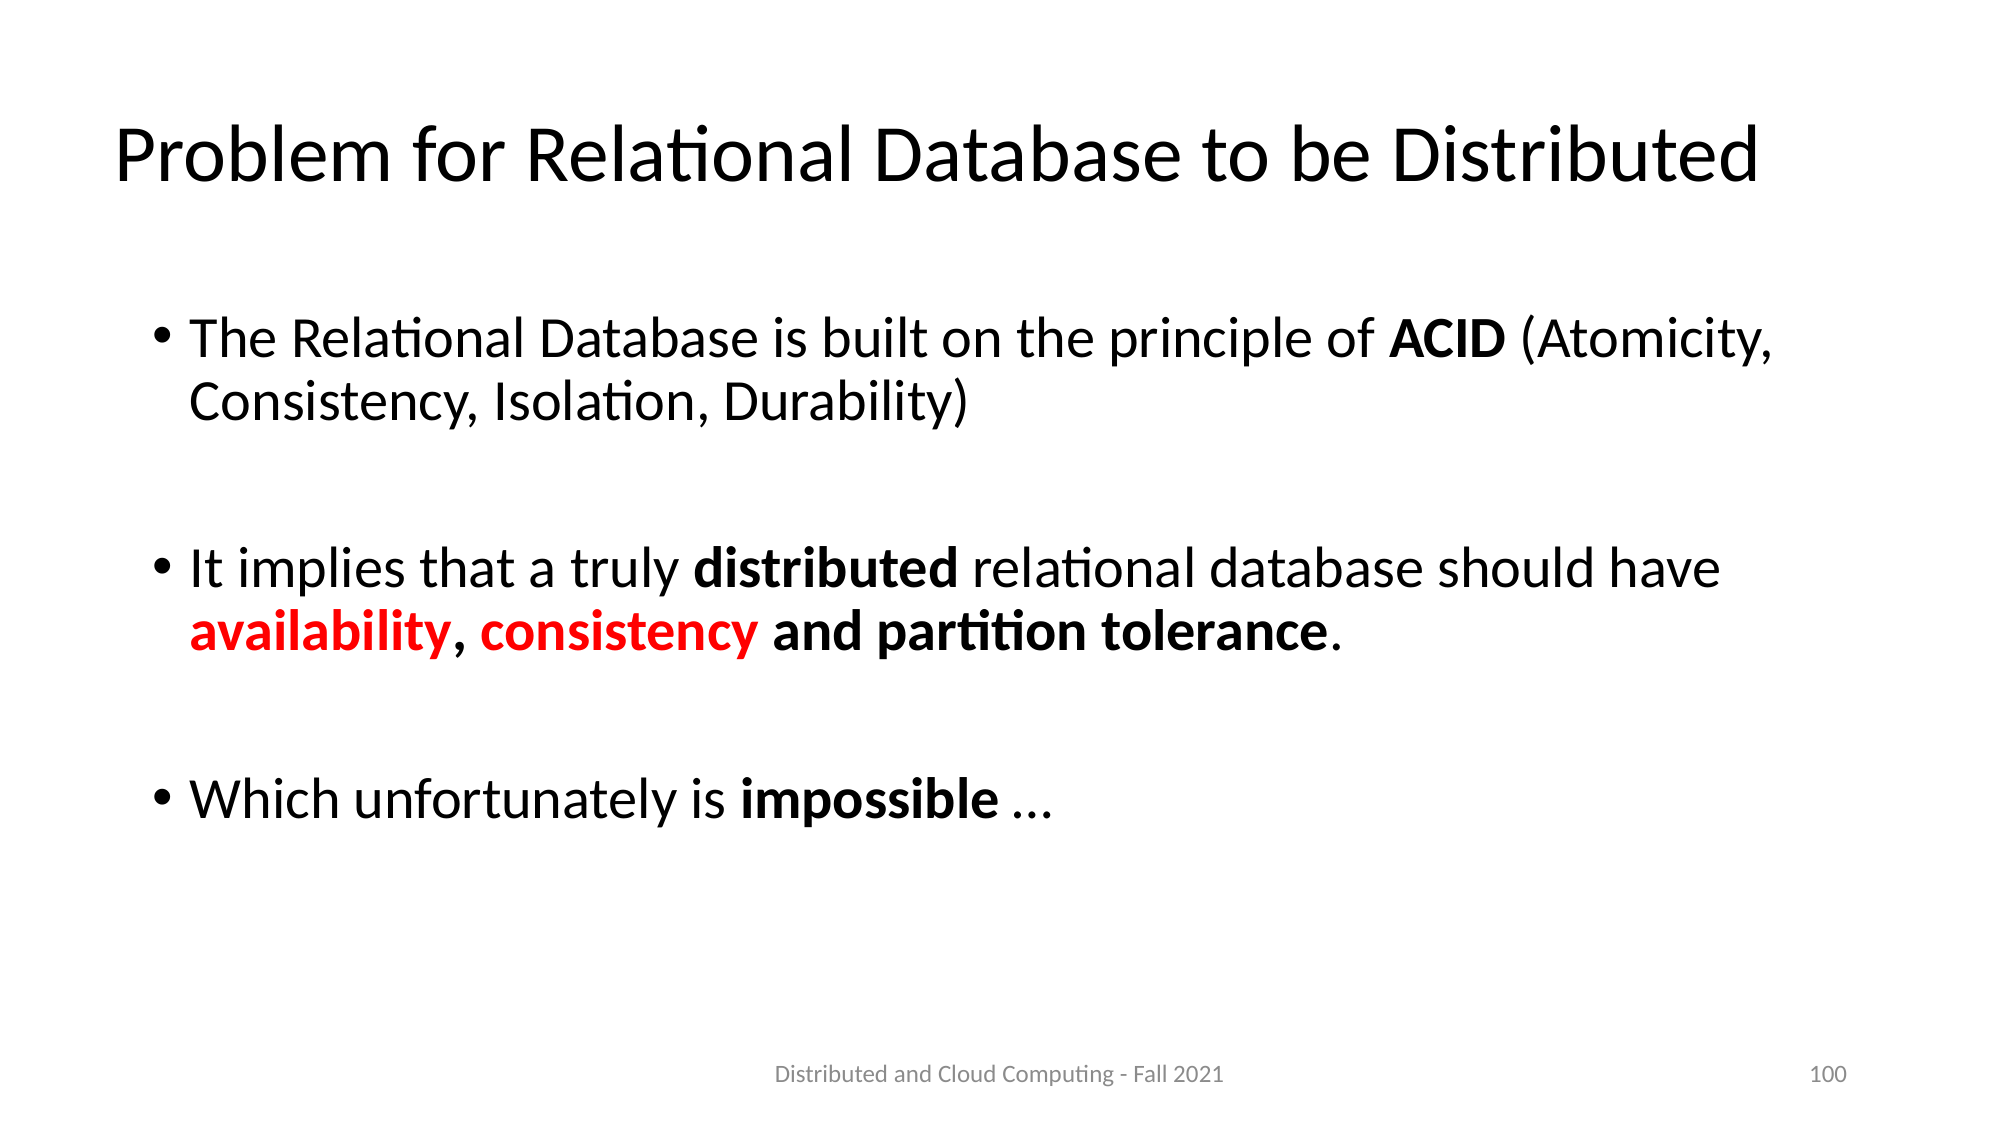

# Problem for Relational Database to be Distributed
The Relational Database is built on the principle of ACID (Atomicity, Consistency, Isolation, Durability)

It implies that a truly distributed relational database should have availability, consistency and partition tolerance.

Which unfortunately is impossible …
Distributed and Cloud Computing - Fall 2021
100